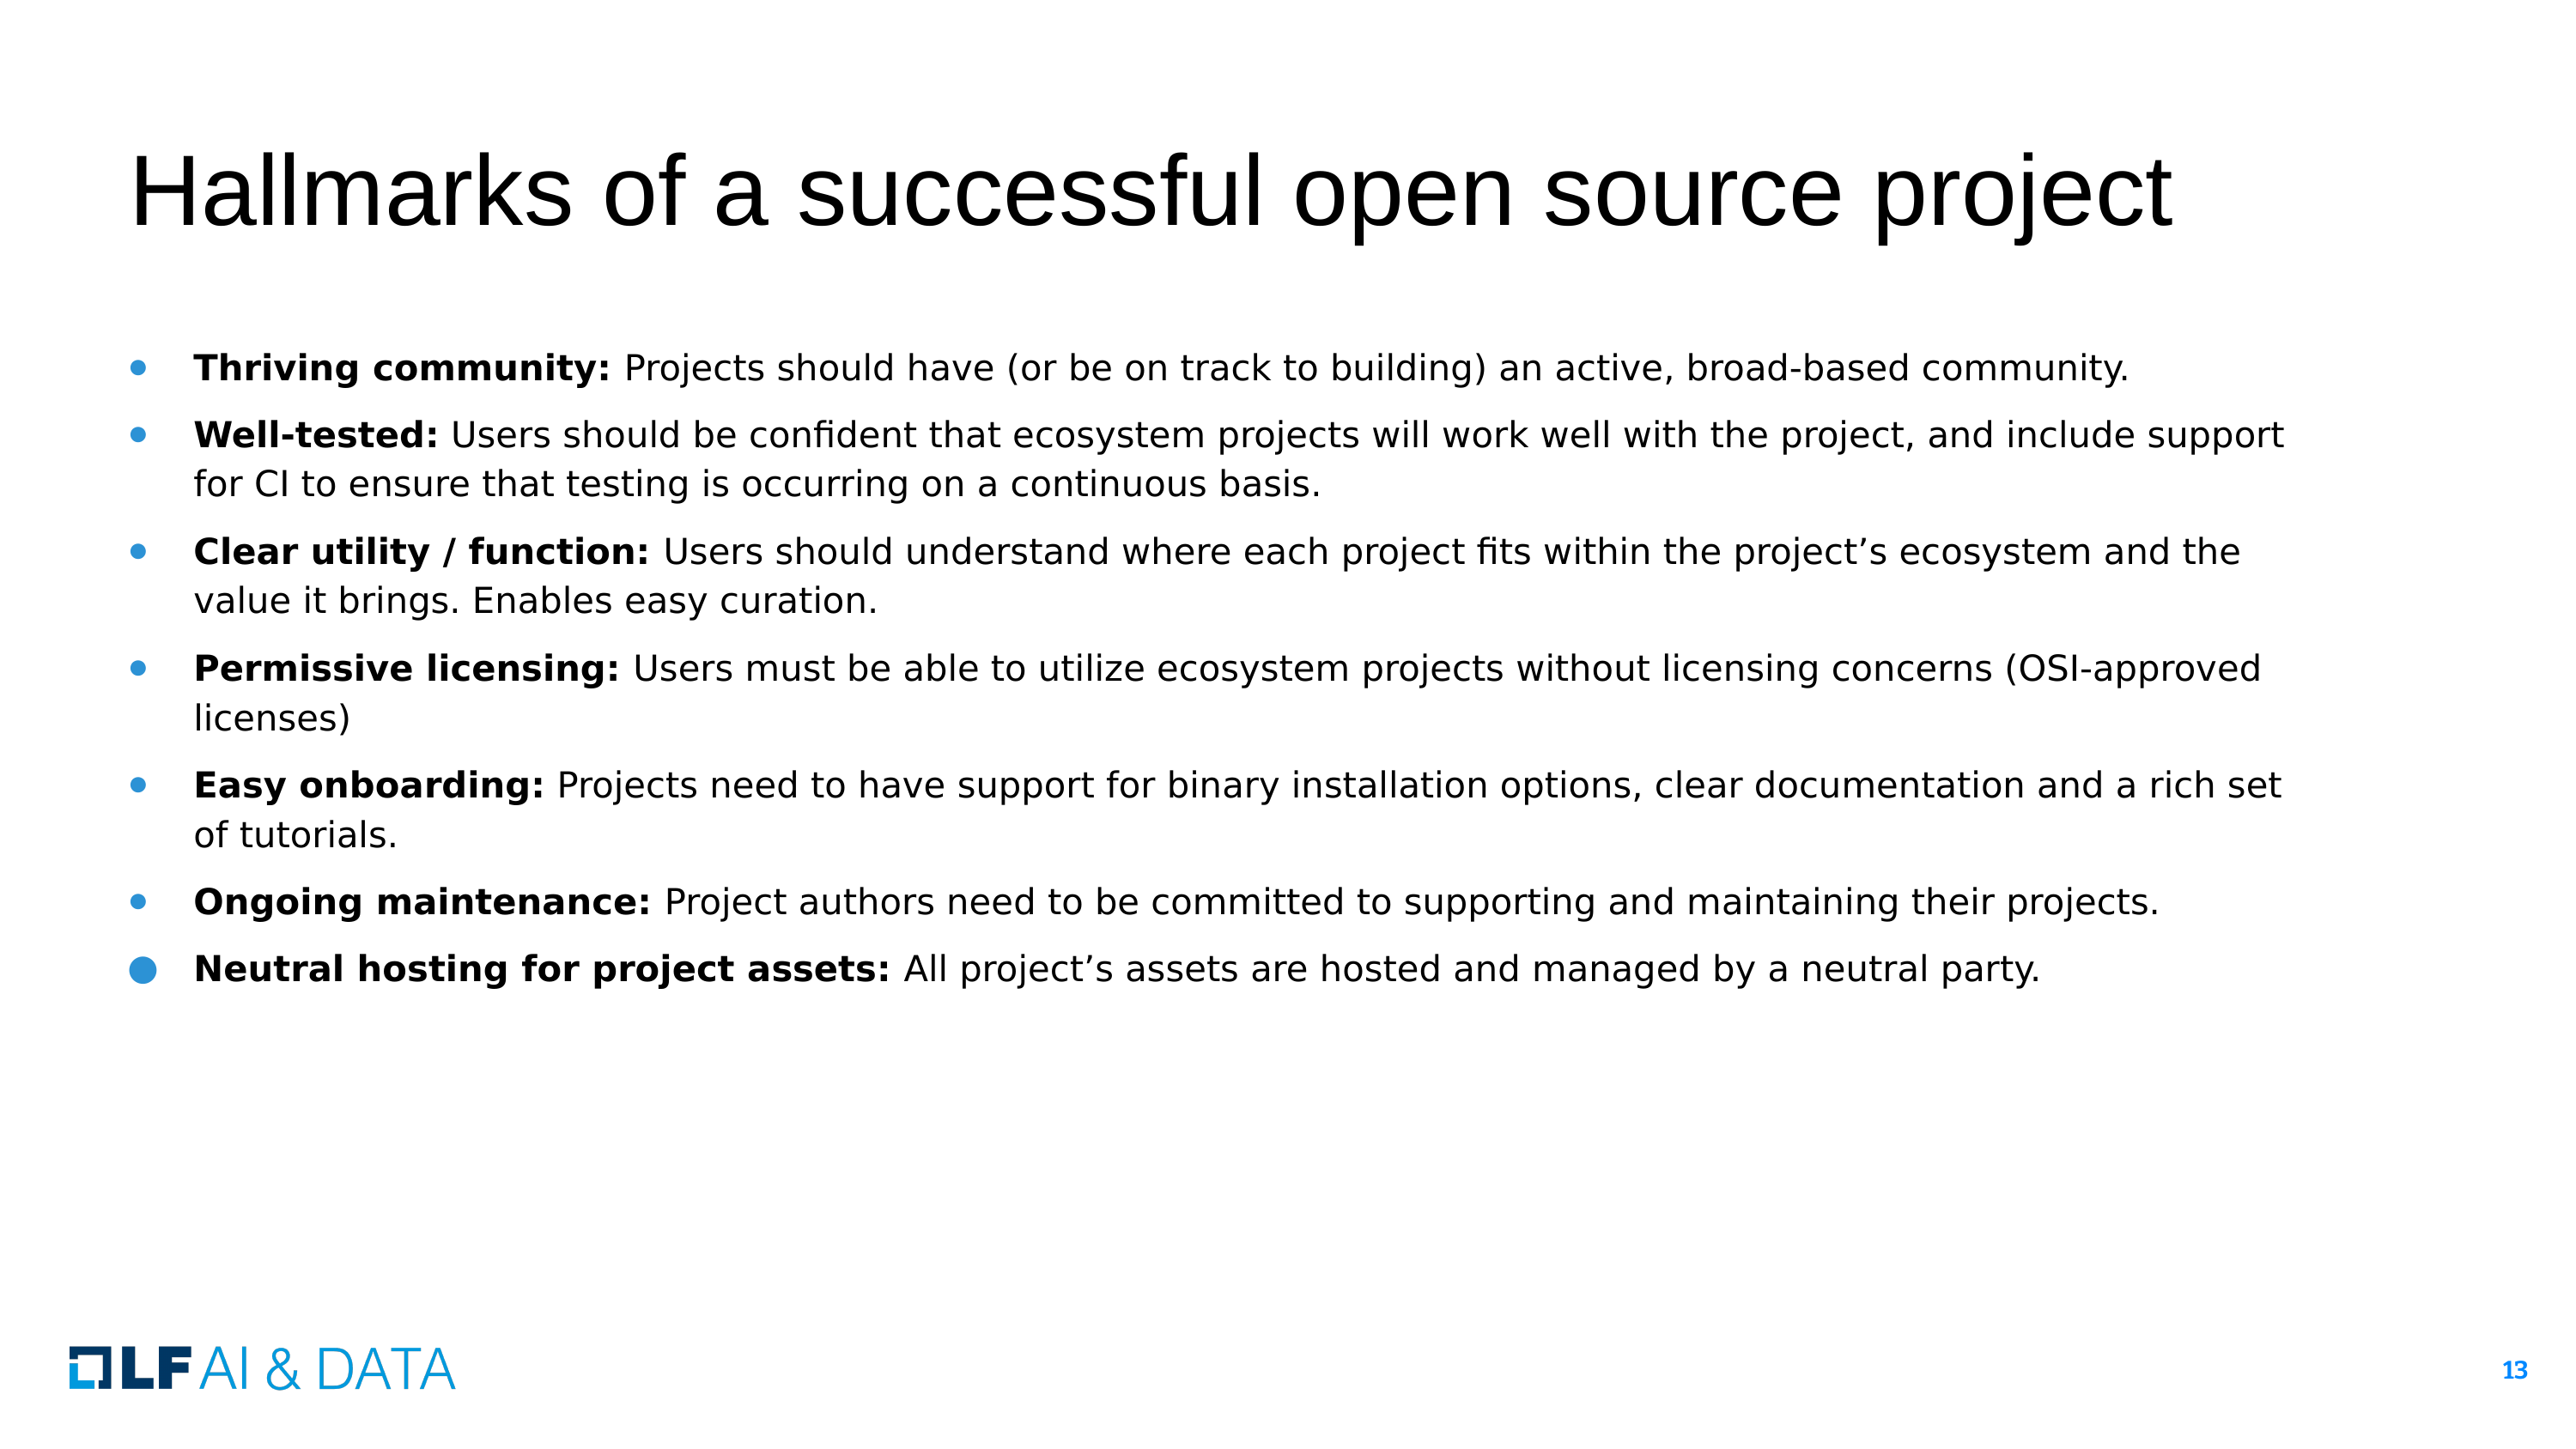

# Hallmarks of a successful open source project
Thriving community: Projects should have (or be on track to building) an active, broad-based community.
Well-tested: Users should be confident that ecosystem projects will work well with the project, and include support for CI to ensure that testing is occurring on a continuous basis.
Clear utility / function: Users should understand where each project fits within the project’s ecosystem and the value it brings. Enables easy curation.
Permissive licensing: Users must be able to utilize ecosystem projects without licensing concerns (OSI-approved licenses)
Easy onboarding: Projects need to have support for binary installation options, clear documentation and a rich set of tutorials.
Ongoing maintenance: Project authors need to be committed to supporting and maintaining their projects.
Neutral hosting for project assets: All project’s assets are hosted and managed by a neutral party.
13